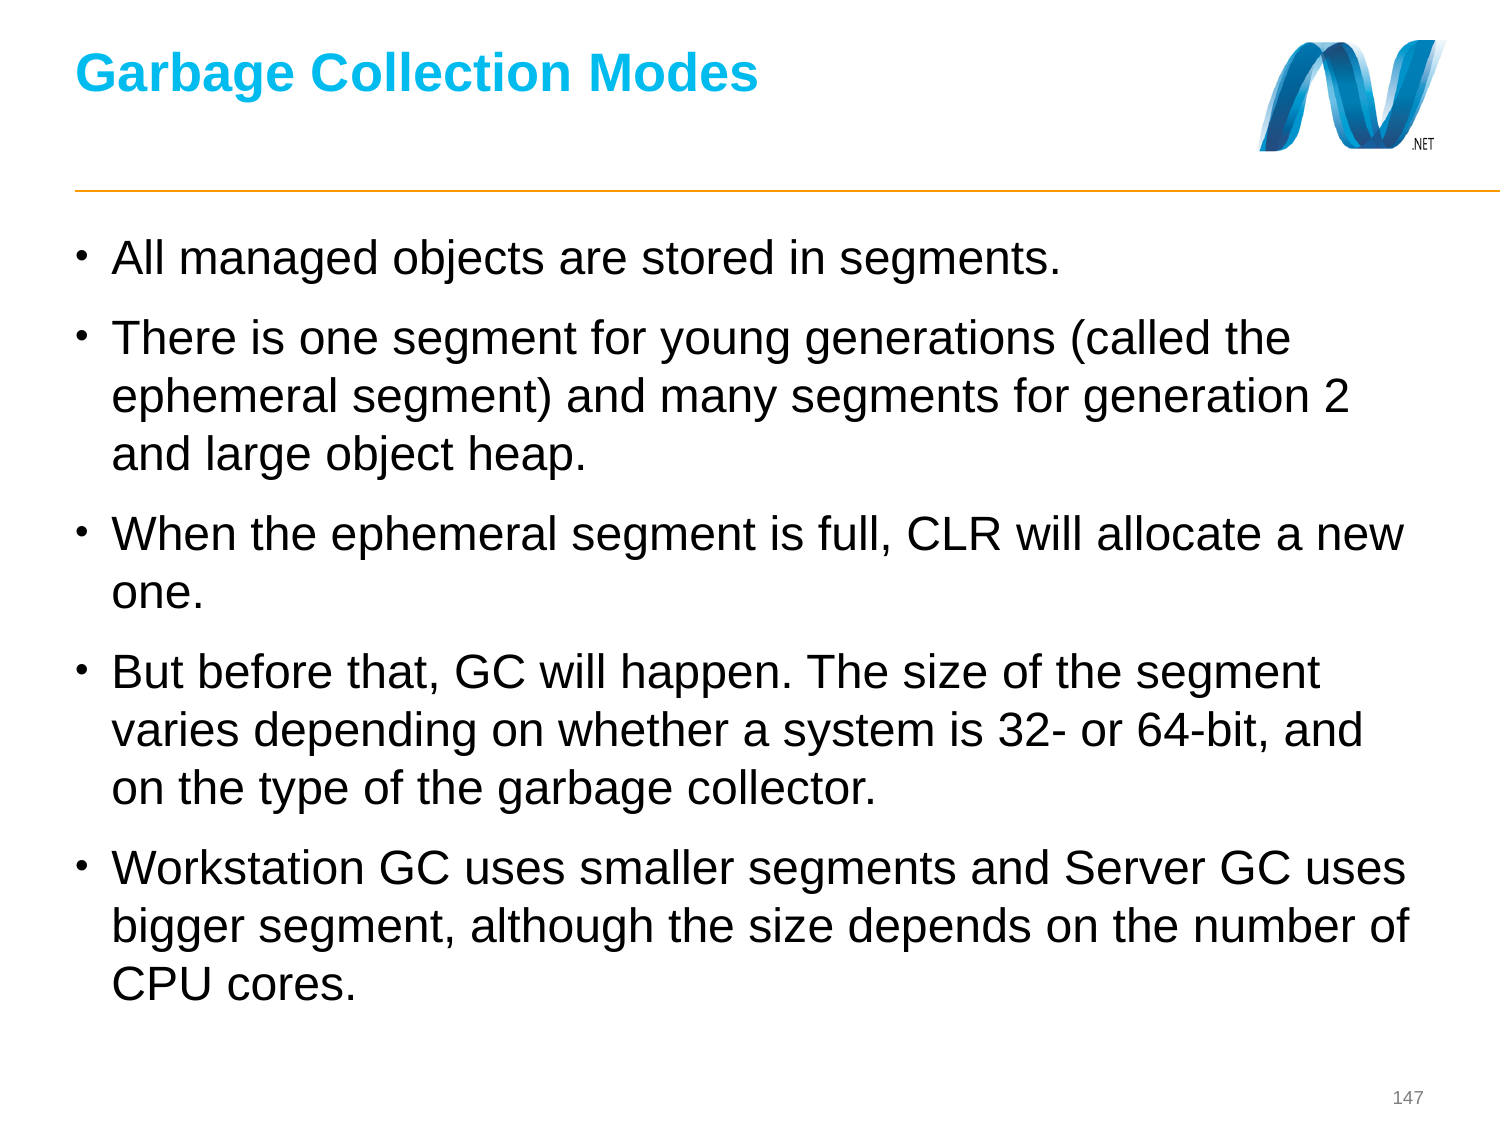

# Garbage Collection Modes
All managed objects are stored in segments.
There is one segment for young generations (called the ephemeral segment) and many segments for generation 2 and large object heap.
When the ephemeral segment is full, CLR will allocate a new one.
But before that, GC will happen. The size of the segment varies depending on whether a system is 32- or 64-bit, and on the type of the garbage collector.
Workstation GC uses smaller segments and Server GC uses bigger segment, although the size depends on the number of CPU cores.